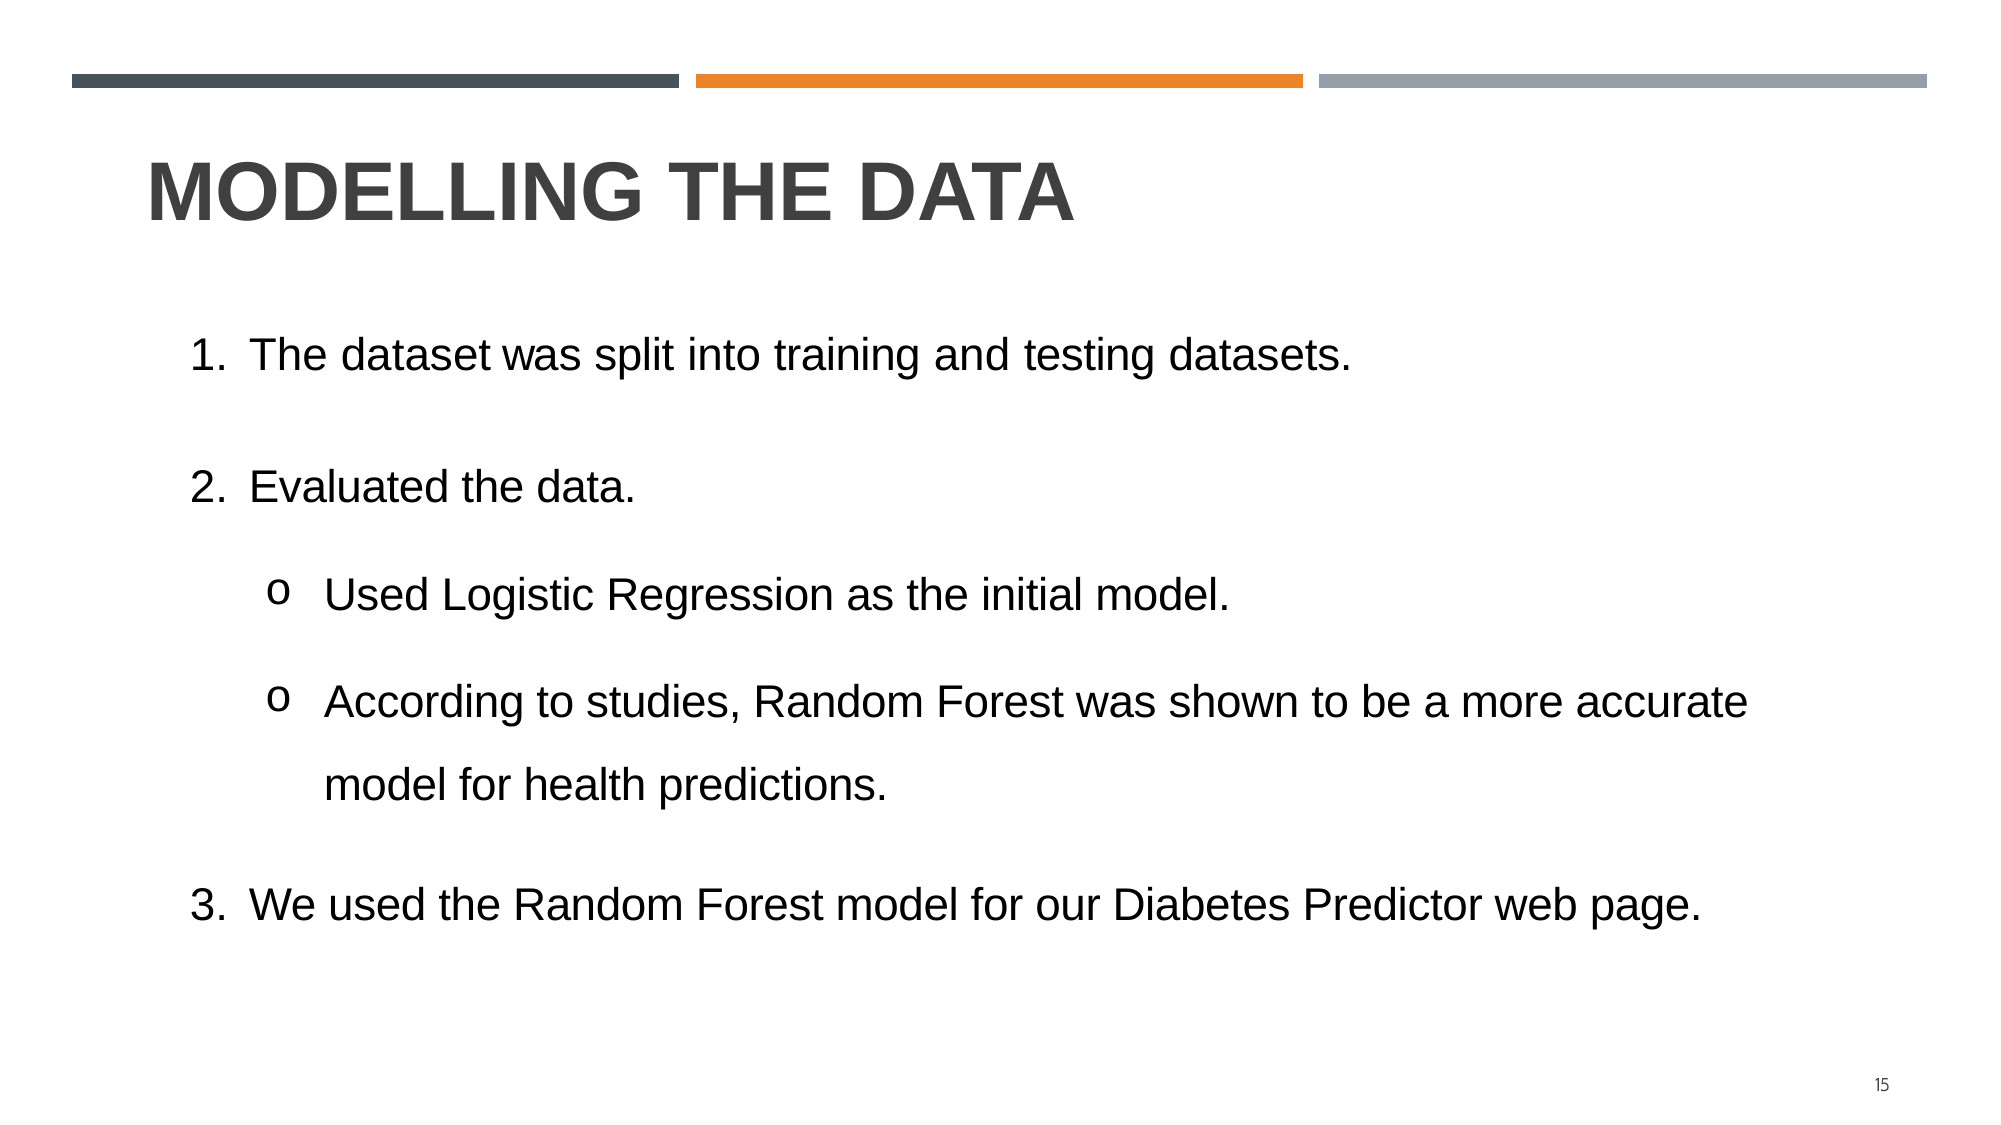

# Modelling the Data
The dataset was split into training and testing datasets.
Evaluated the data.
Used Logistic Regression as the initial model.
According to studies, Random Forest was shown to be a more accurate model for health predictions.
We used the Random Forest model for our Diabetes Predictor web page.
15